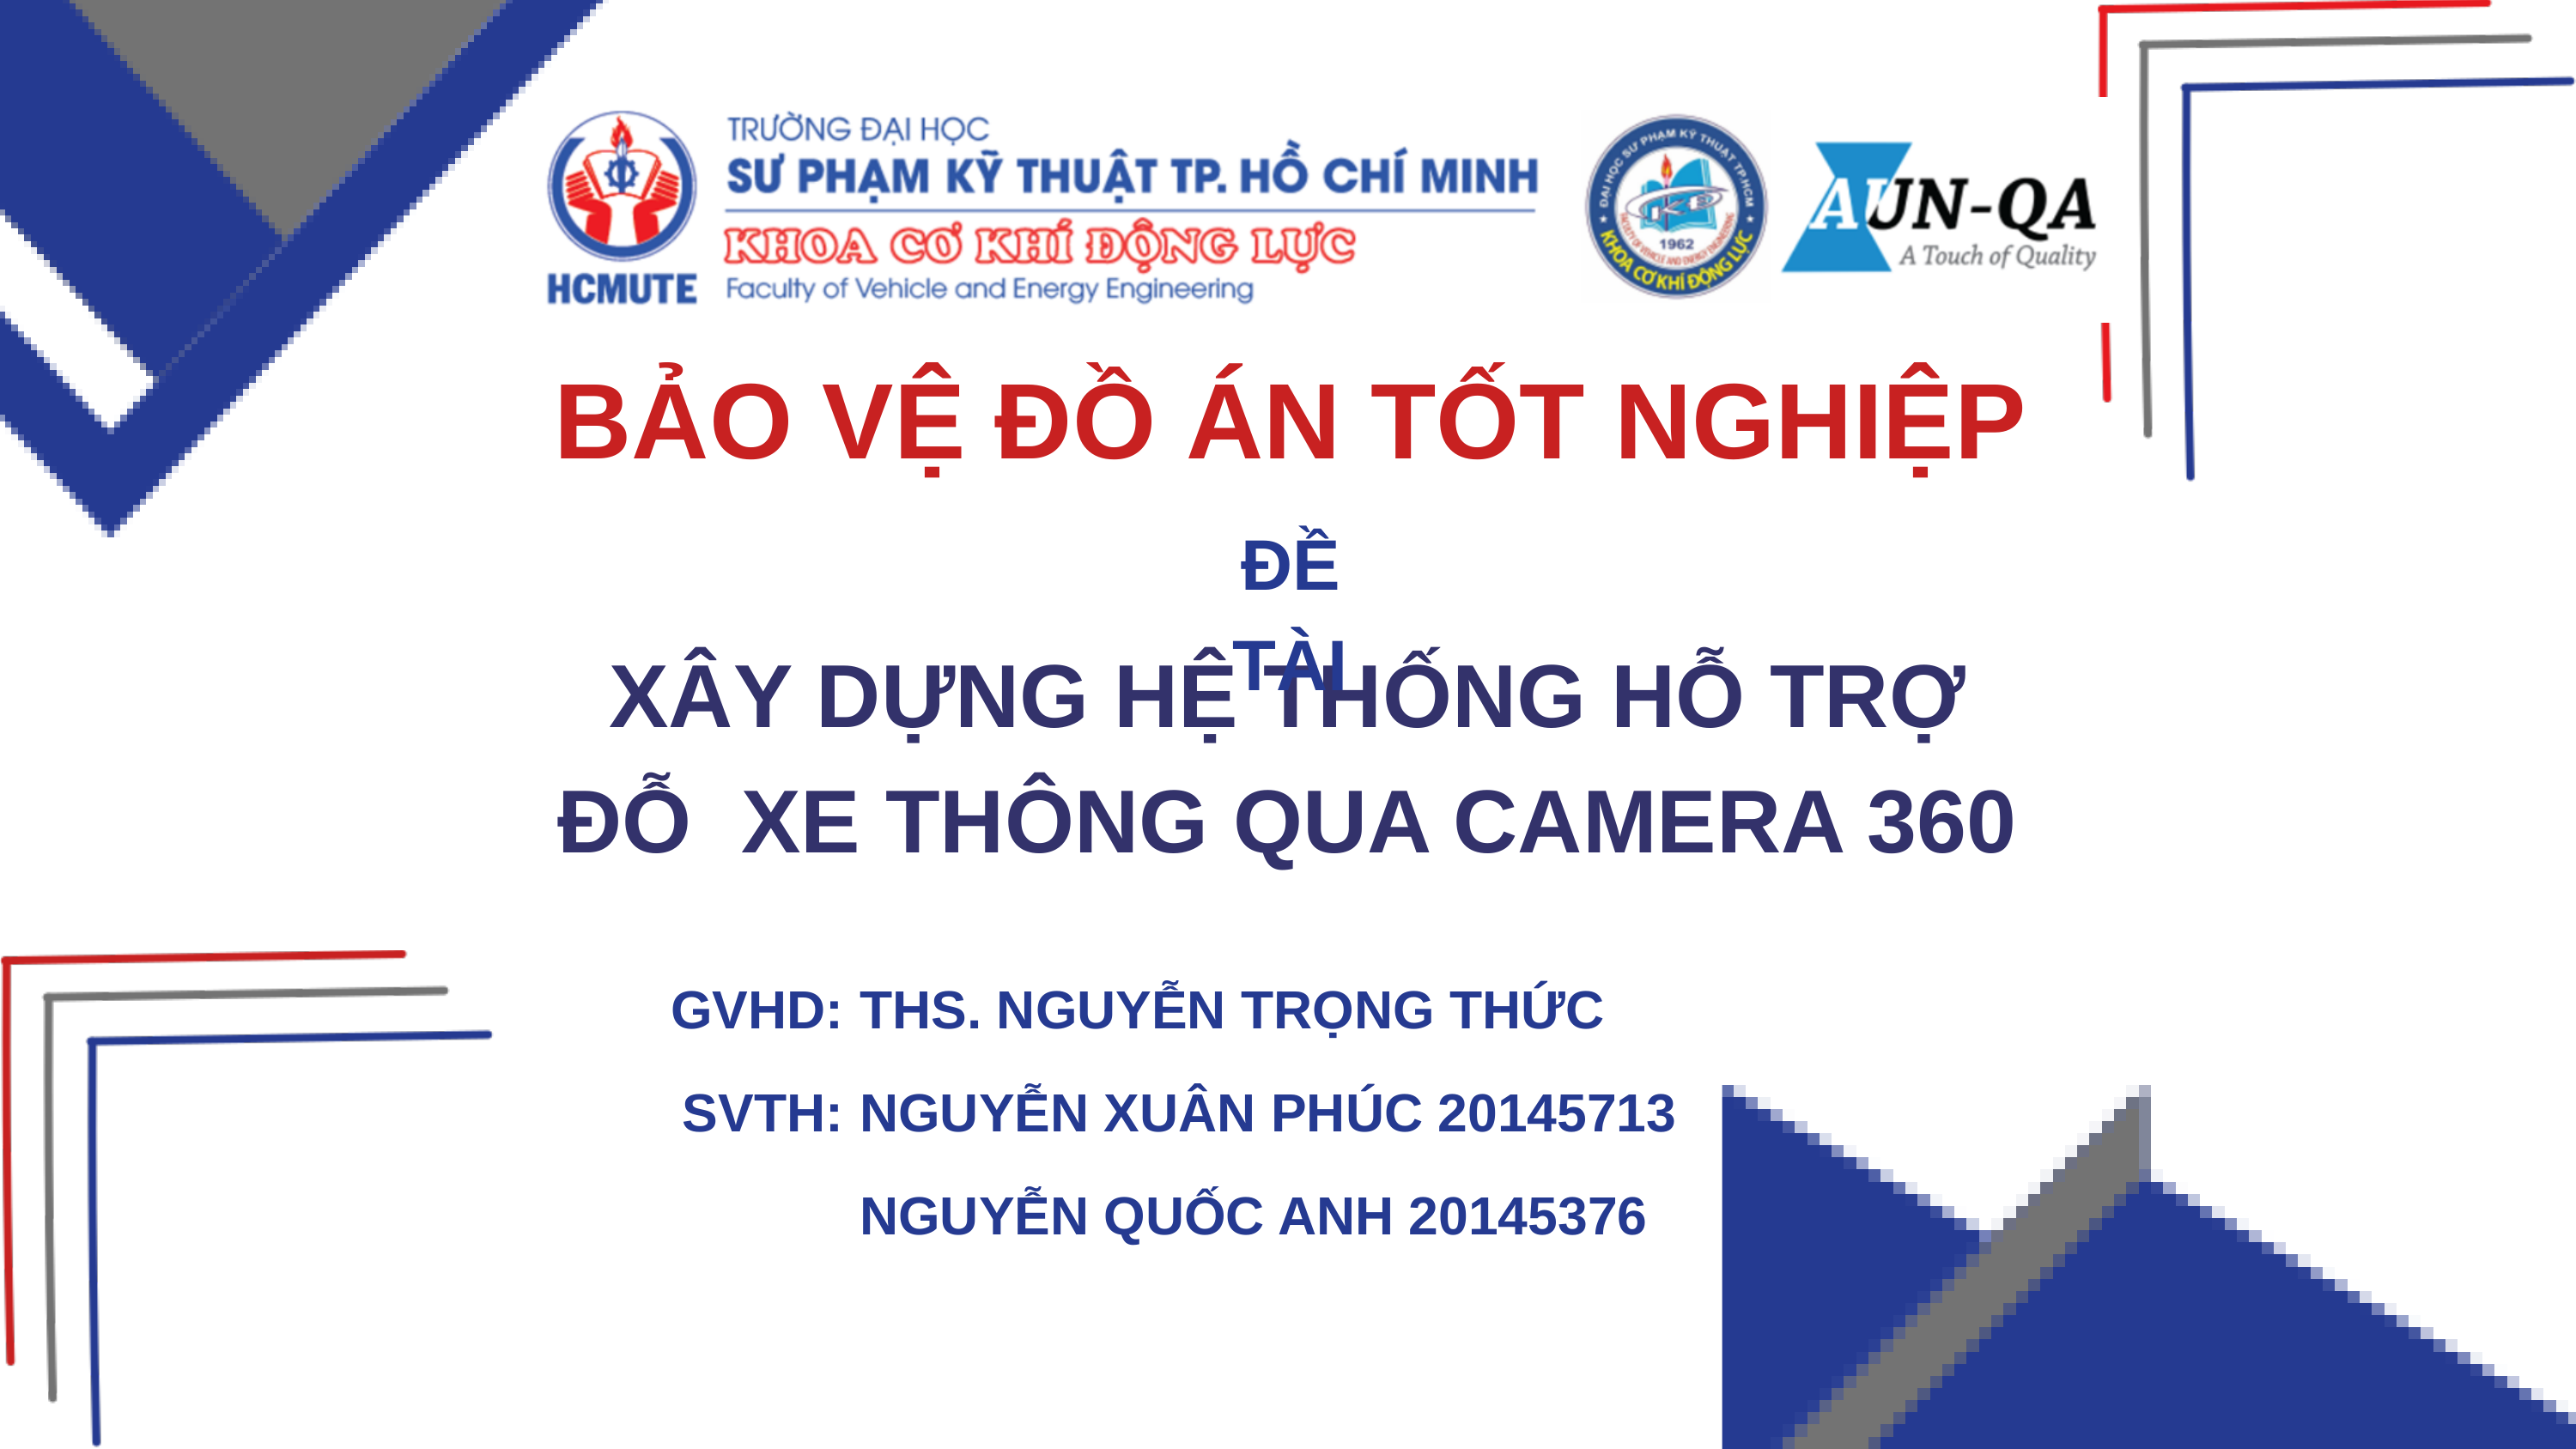

BẢO VỆ ĐỒ ÁN TỐT NGHIỆP
ĐỀ TÀI
XÂY DỰNG HỆ THỐNG HỖ TRỢ ĐỖ  XE THÔNG QUA CAMERA 360

| GVHD: | THS. NGUYỄN TRỌNG THỨC |
| --- | --- |
| SVTH: | NGUYỄN XUÂN PHÚC 20145713 |
|  | NGUYỄN QUỐC ANH 20145376 |
|  |  |